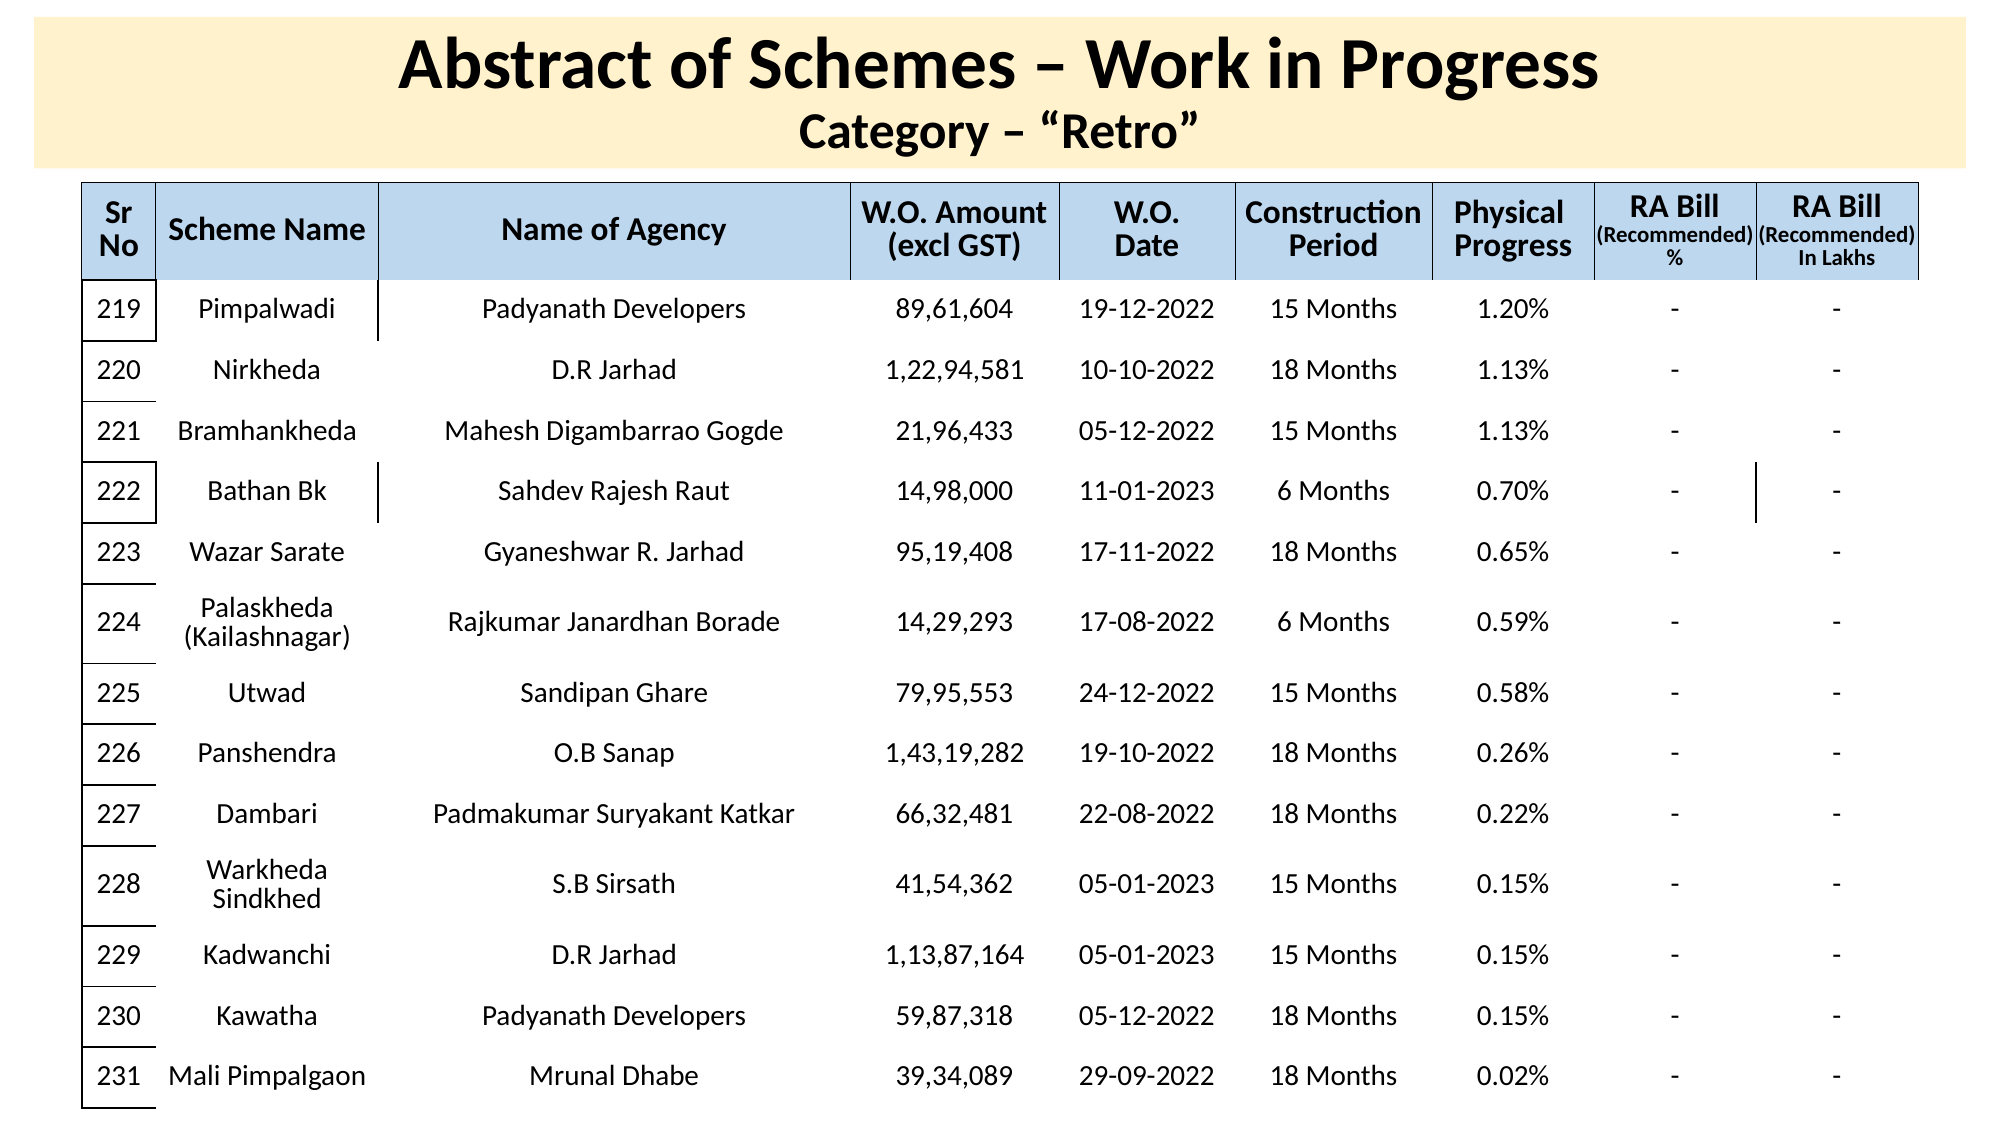

# Abstract of Schemes – Work in Progress Category – “Retro”
| Sr No | Scheme Name | Name of Agency | W.O. Amount (excl GST) | W.O. Date | Construction Period | Physical Progress | RA Bill (Recommended) % | RA Bill (Recommended) In Lakhs |
| --- | --- | --- | --- | --- | --- | --- | --- | --- |
| 219 | Pimpalwadi | Padyanath Developers | 89,61,604 | 19-12-2022 | 15 Months | 1.20% | - | - |
| --- | --- | --- | --- | --- | --- | --- | --- | --- |
| 220 | Nirkheda | D.R Jarhad | 1,22,94,581 | 10-10-2022 | 18 Months | 1.13% | - | - |
| 221 | Bramhankheda | Mahesh Digambarrao Gogde | 21,96,433 | 05-12-2022 | 15 Months | 1.13% | - | - |
| 222 | Bathan Bk | Sahdev Rajesh Raut | 14,98,000 | 11-01-2023 | 6 Months | 0.70% | - | - |
| 223 | Wazar Sarate | Gyaneshwar R. Jarhad | 95,19,408 | 17-11-2022 | 18 Months | 0.65% | - | - |
| 224 | Palaskheda (Kailashnagar) | Rajkumar Janardhan Borade | 14,29,293 | 17-08-2022 | 6 Months | 0.59% | - | - |
| 225 | Utwad | Sandipan Ghare | 79,95,553 | 24-12-2022 | 15 Months | 0.58% | - | - |
| 226 | Panshendra | O.B Sanap | 1,43,19,282 | 19-10-2022 | 18 Months | 0.26% | - | - |
| 227 | Dambari | Padmakumar Suryakant Katkar | 66,32,481 | 22-08-2022 | 18 Months | 0.22% | - | - |
| 228 | Warkheda Sindkhed | S.B Sirsath | 41,54,362 | 05-01-2023 | 15 Months | 0.15% | - | - |
| 229 | Kadwanchi | D.R Jarhad | 1,13,87,164 | 05-01-2023 | 15 Months | 0.15% | - | - |
| 230 | Kawatha | Padyanath Developers | 59,87,318 | 05-12-2022 | 18 Months | 0.15% | - | - |
| 231 | Mali Pimpalgaon | Mrunal Dhabe | 39,34,089 | 29-09-2022 | 18 Months | 0.02% | - | - |